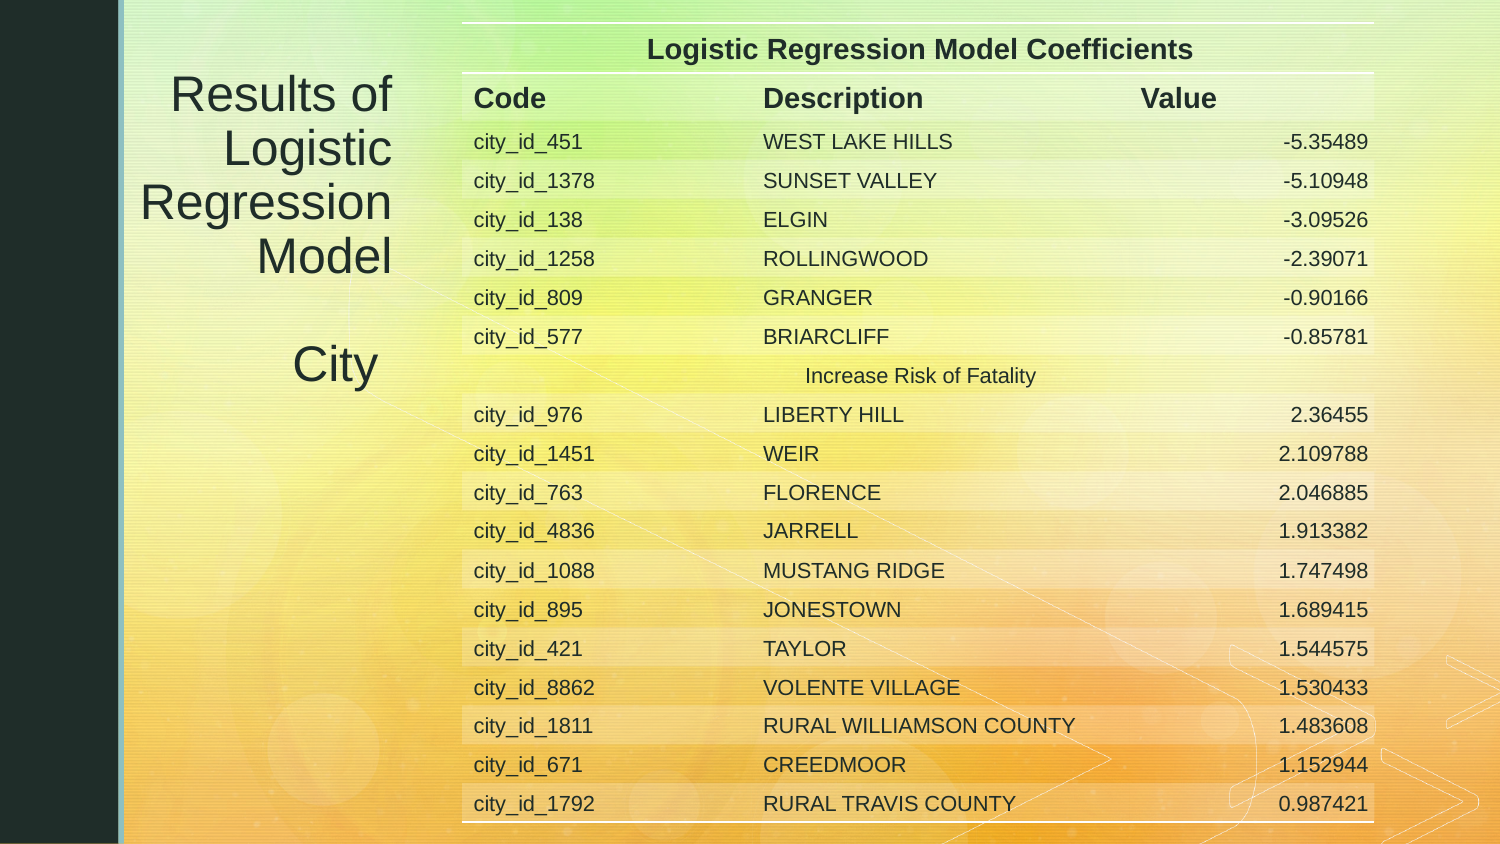

| Logistic Regression Model Coefficients |  |  |
| --- | --- | --- |
| Code | Description | Value |
| city\_id\_451 | WEST LAKE HILLS | -5.35489 |
| city\_id\_1378 | SUNSET VALLEY | -5.10948 |
| city\_id\_138 | ELGIN | -3.09526 |
| city\_id\_1258 | ROLLINGWOOD | -2.39071 |
| city\_id\_809 | GRANGER | -0.90166 |
| city\_id\_577 | BRIARCLIFF | -0.85781 |
| Increase Risk of Fatality |  |  |
| city\_id\_976 | LIBERTY HILL | 2.36455 |
| city\_id\_1451 | WEIR | 2.109788 |
| city\_id\_763 | FLORENCE | 2.046885 |
| city\_id\_4836 | JARRELL | 1.913382 |
| city\_id\_1088 | MUSTANG RIDGE | 1.747498 |
| city\_id\_895 | JONESTOWN | 1.689415 |
| city\_id\_421 | TAYLOR | 1.544575 |
| city\_id\_8862 | VOLENTE VILLAGE | 1.530433 |
| city\_id\_1811 | RURAL WILLIAMSON COUNTY | 1.483608 |
| city\_id\_671 | CREEDMOOR | 1.152944 |
| city\_id\_1792 | RURAL TRAVIS COUNTY | 0.987421 |
# Results of Logistic Regression Model City